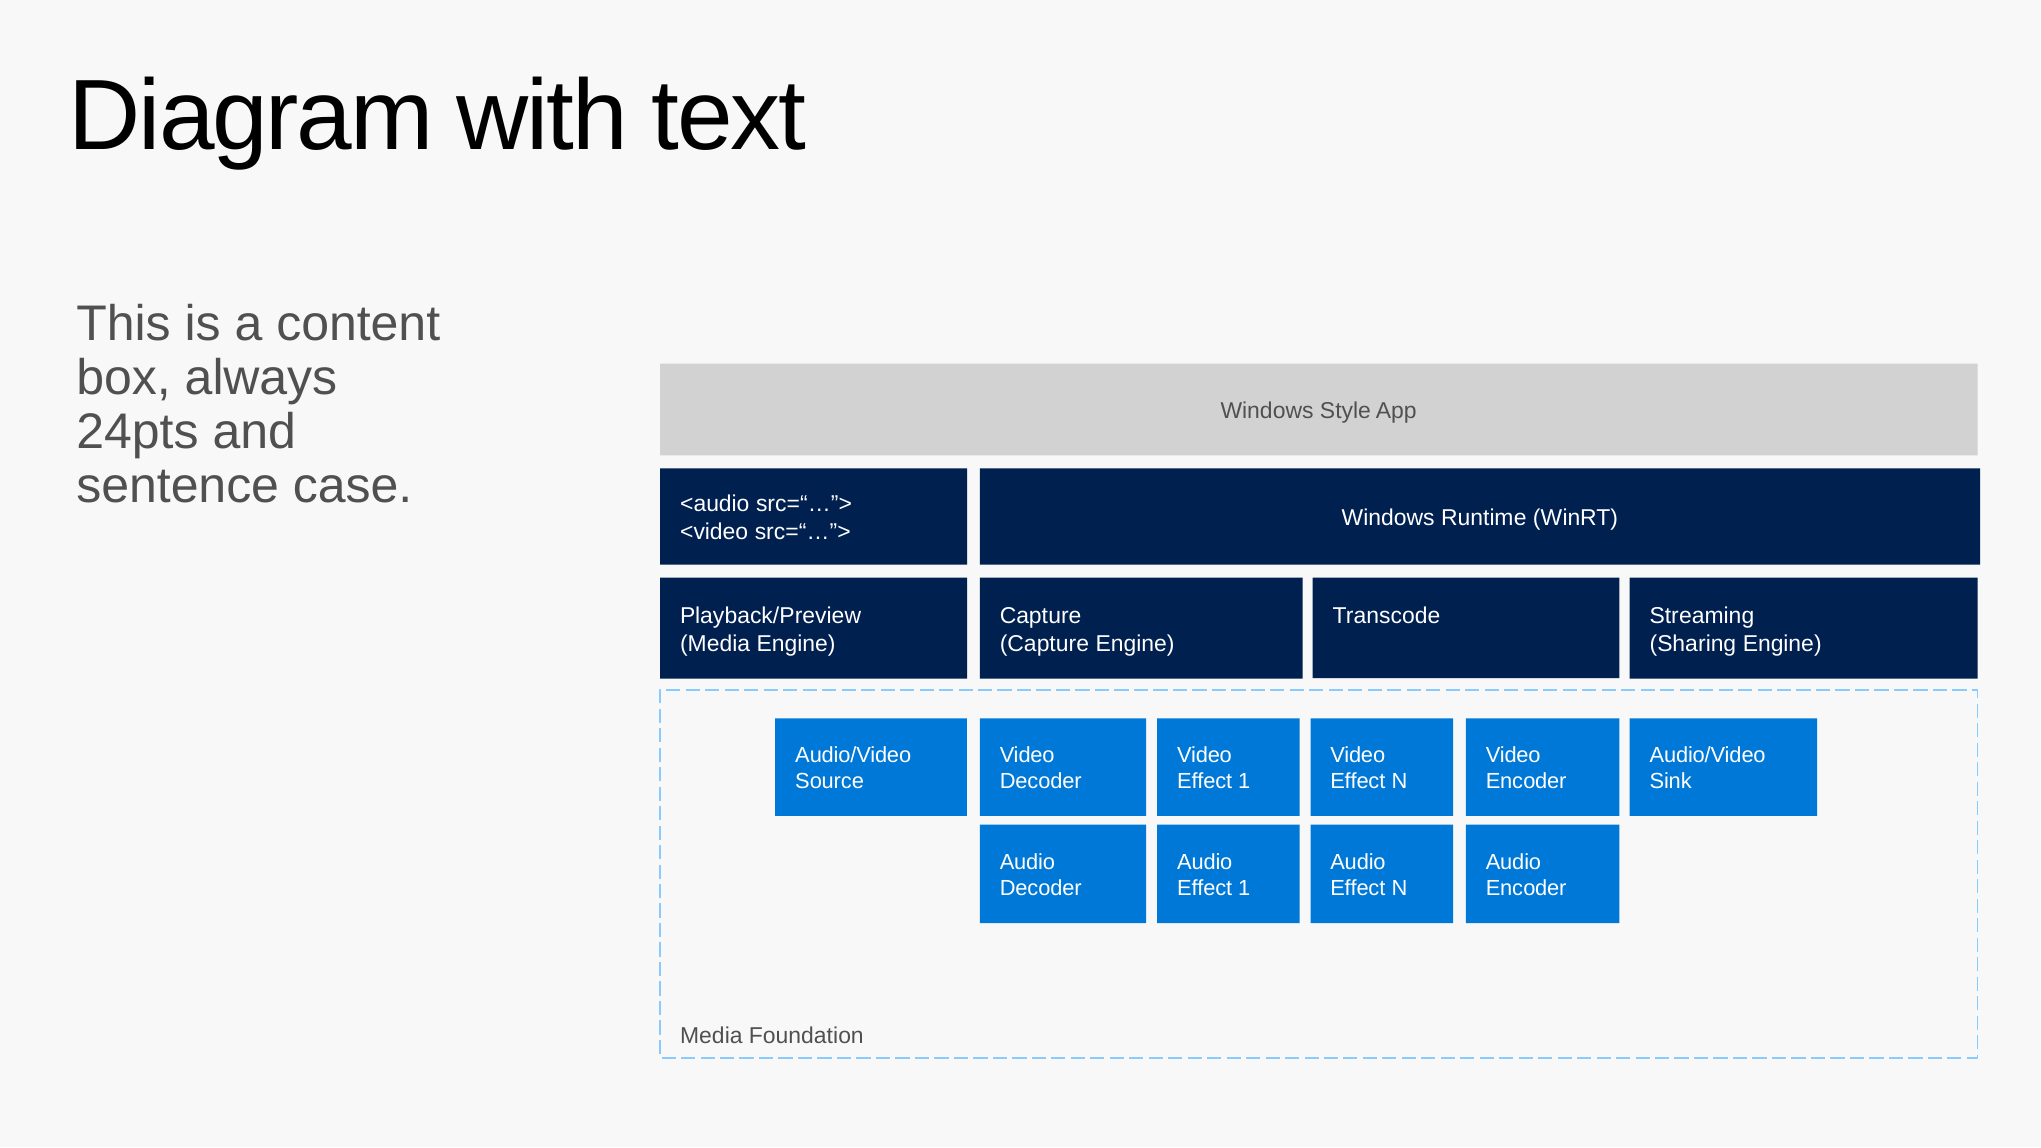

# Diagram with text
This is a content box, always
24pts and sentence case.
Windows Style App
<audio src=“…”>
<video src=“…”>
Windows Runtime (WinRT)
Playback/Preview
(Media Engine)
Capture
(Capture Engine)
Transcode

Streaming
(Sharing Engine)
Media Foundation
Audio/Video
Source
Video
Decoder
Video
Effect 1
Video
Effect N
Video
Encoder
Audio/Video
Sink
Audio
Decoder
Audio
Effect 1
Audio
Effect N
Audio
Encoder